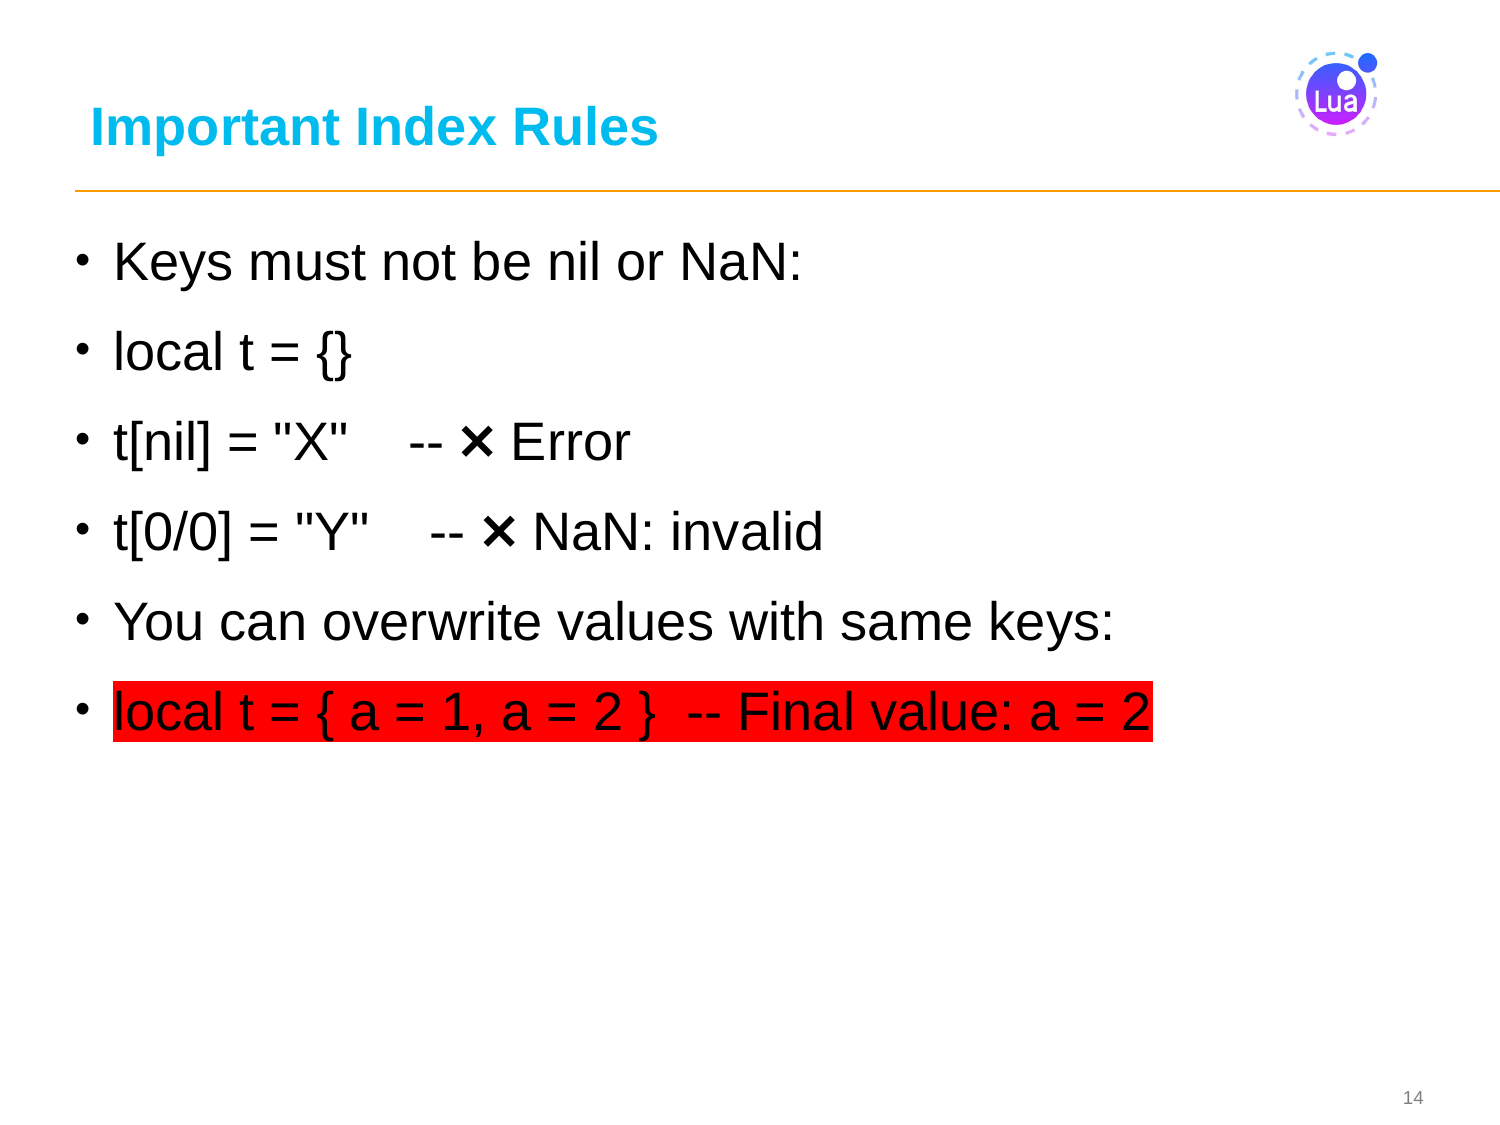

# Important Index Rules
Keys must not be nil or NaN:
local t = {}
t[nil] = "X"    -- ❌ Error
t[0/0] = "Y"    -- ❌ NaN: invalid
You can overwrite values with same keys:
local t = { a = 1, a = 2 }  -- Final value: a = 2